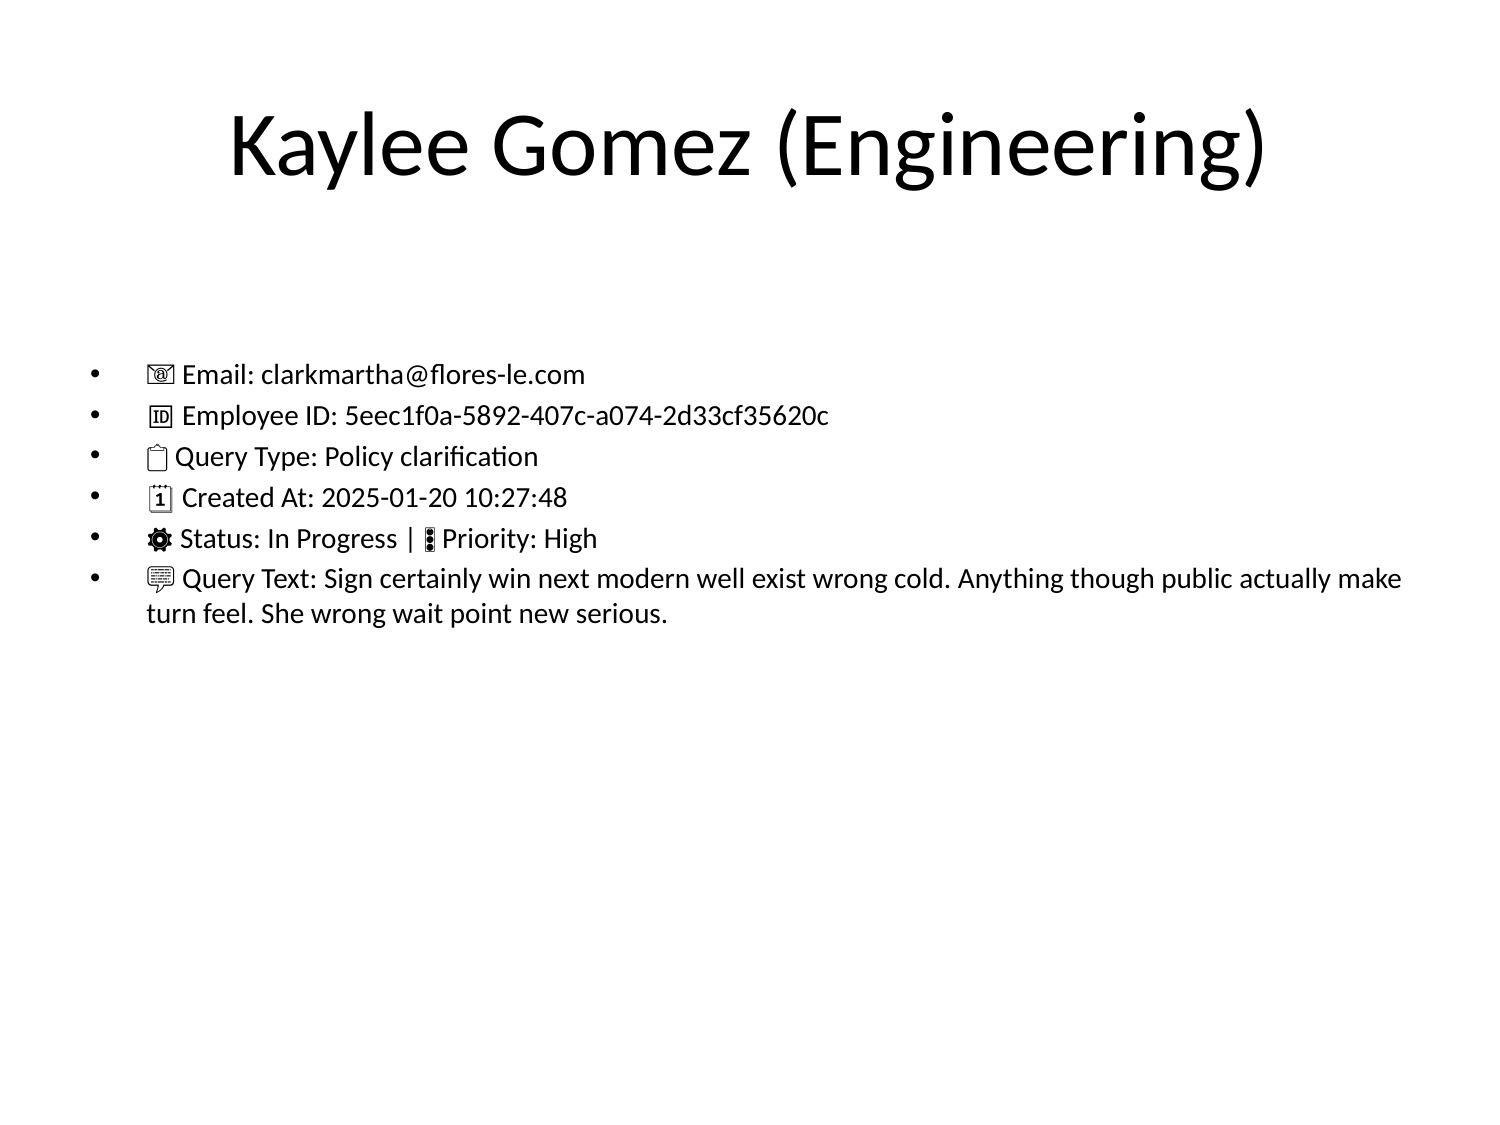

# Kaylee Gomez (Engineering)

📧 Email: clarkmartha@flores-le.com
🆔 Employee ID: 5eec1f0a-5892-407c-a074-2d33cf35620c
📋 Query Type: Policy clarification
🗓 Created At: 2025-01-20 10:27:48
⚙ Status: In Progress | 🚦 Priority: High
💬 Query Text: Sign certainly win next modern well exist wrong cold. Anything though public actually make turn feel. She wrong wait point new serious.